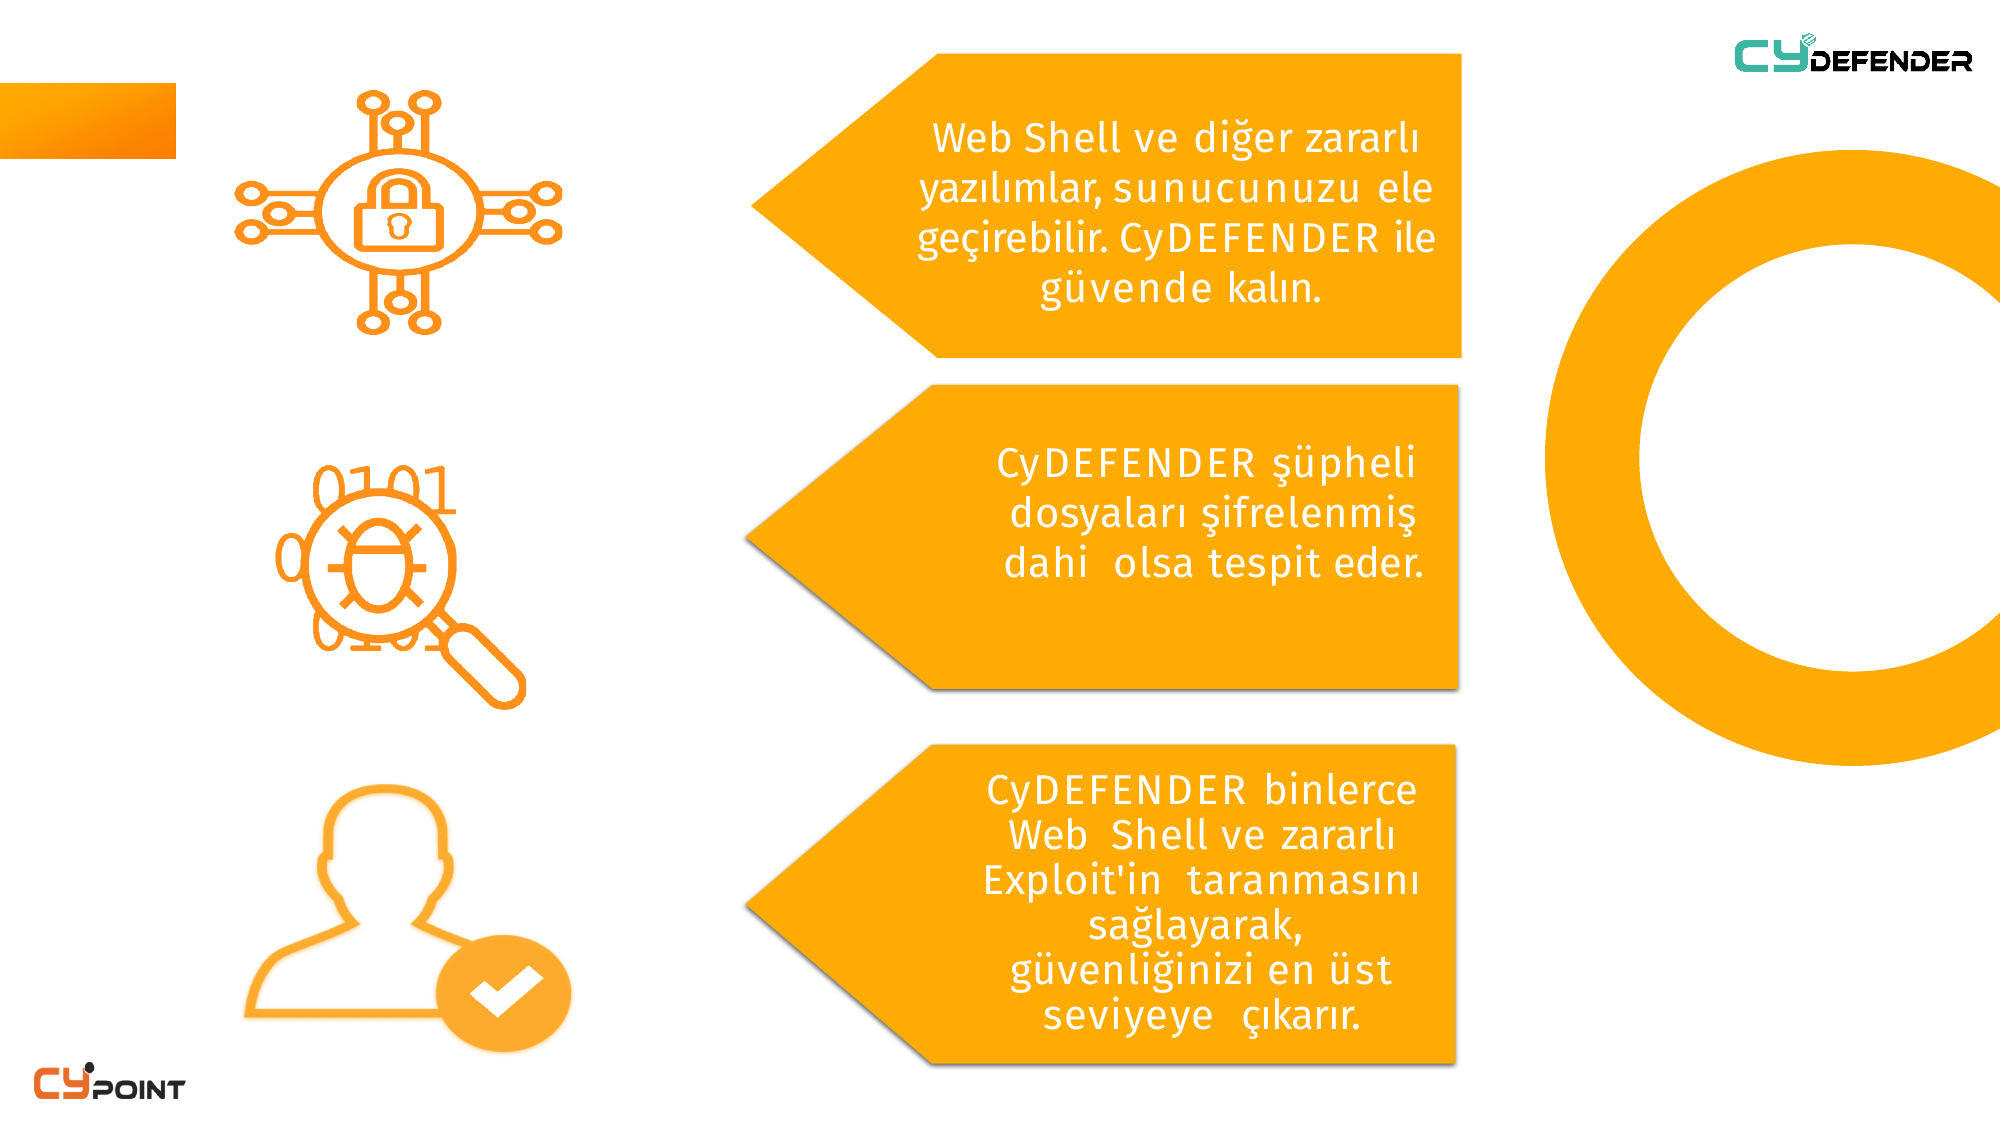

Web Shell ve diğer zararlı  yazılımlar, sunucunuzu ele  geçirebilir. CyDEFENDER ile  güvende kalın.

CyDEFENDER şüpheli  dosyaları şifrelenmiş dahi  olsa tespit eder.

CyDEFENDER binlerce Web  Shell ve zararlı Exploit'in  taranmasını sağlayarak,  güvenliğinizi en üst seviyeye  çıkarır.